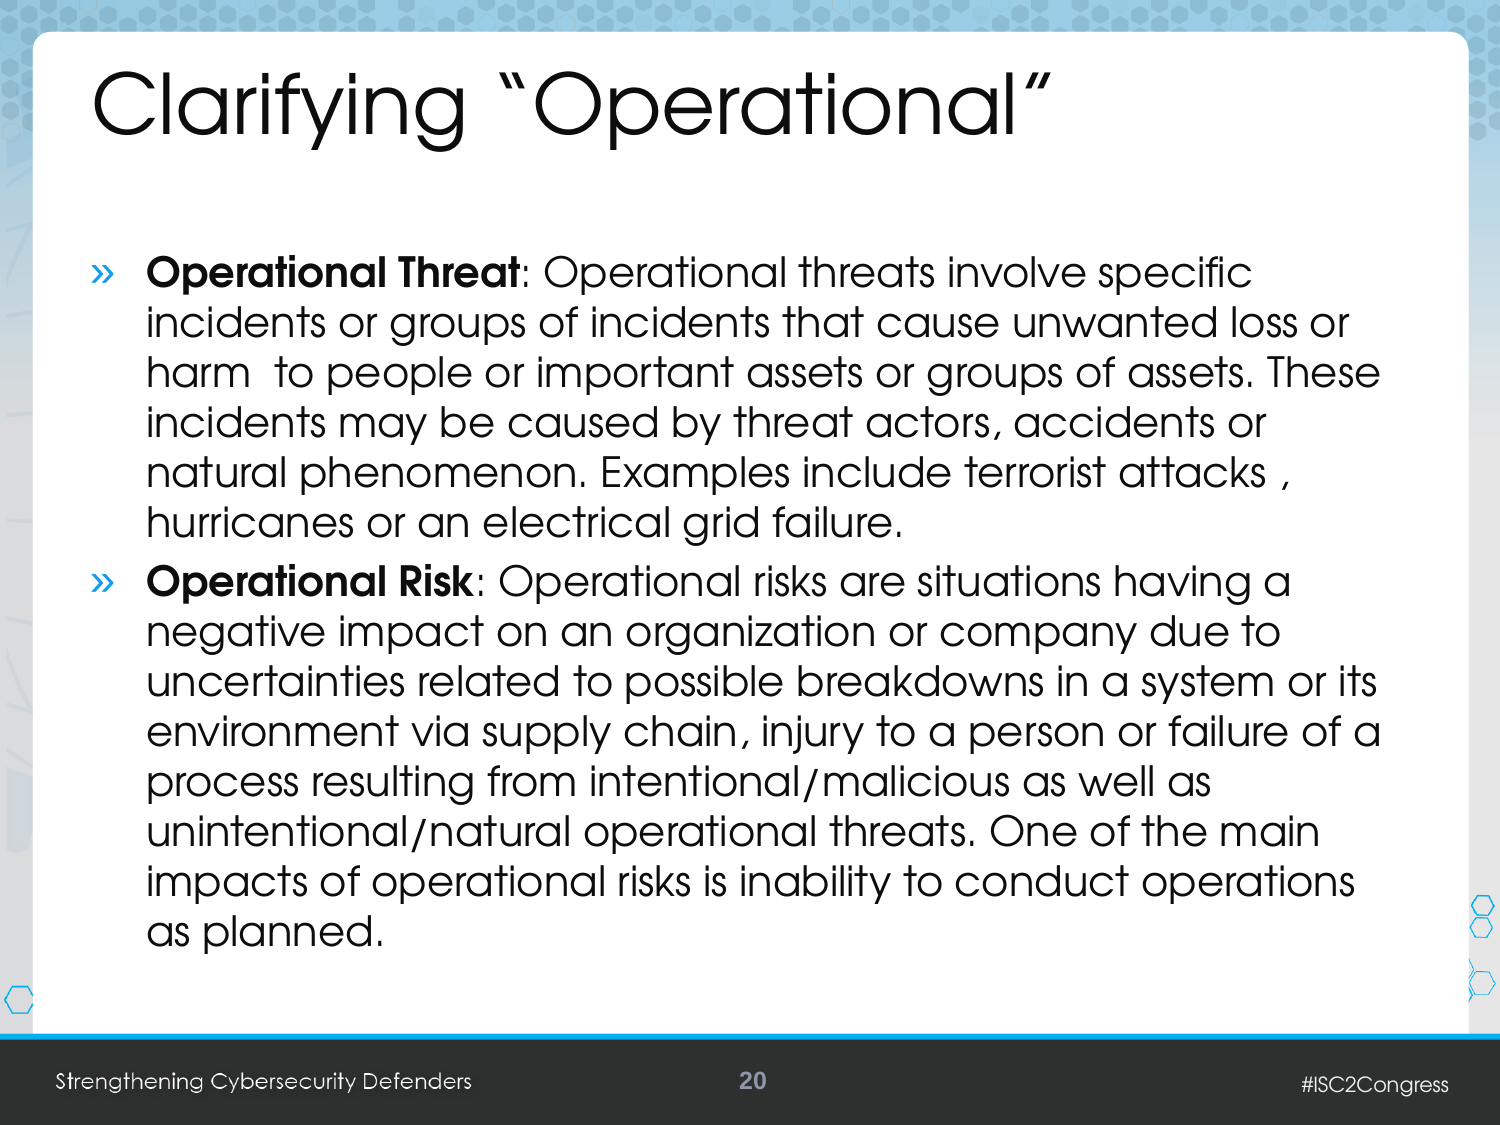

# Clarifying “Operational”
Operational Threat: Operational threats involve specific incidents or groups of incidents that cause unwanted loss or harm  to people or important assets or groups of assets. These incidents may be caused by threat actors, accidents or natural phenomenon. Examples include terrorist attacks , hurricanes or an electrical grid failure.
Operational Risk: Operational risks are situations having a negative impact on an organization or company due to uncertainties related to possible breakdowns in a system or its environment via supply chain, injury to a person or failure of a process resulting from intentional/malicious as well as unintentional/natural operational threats. One of the main impacts of operational risks is inability to conduct operations as planned.